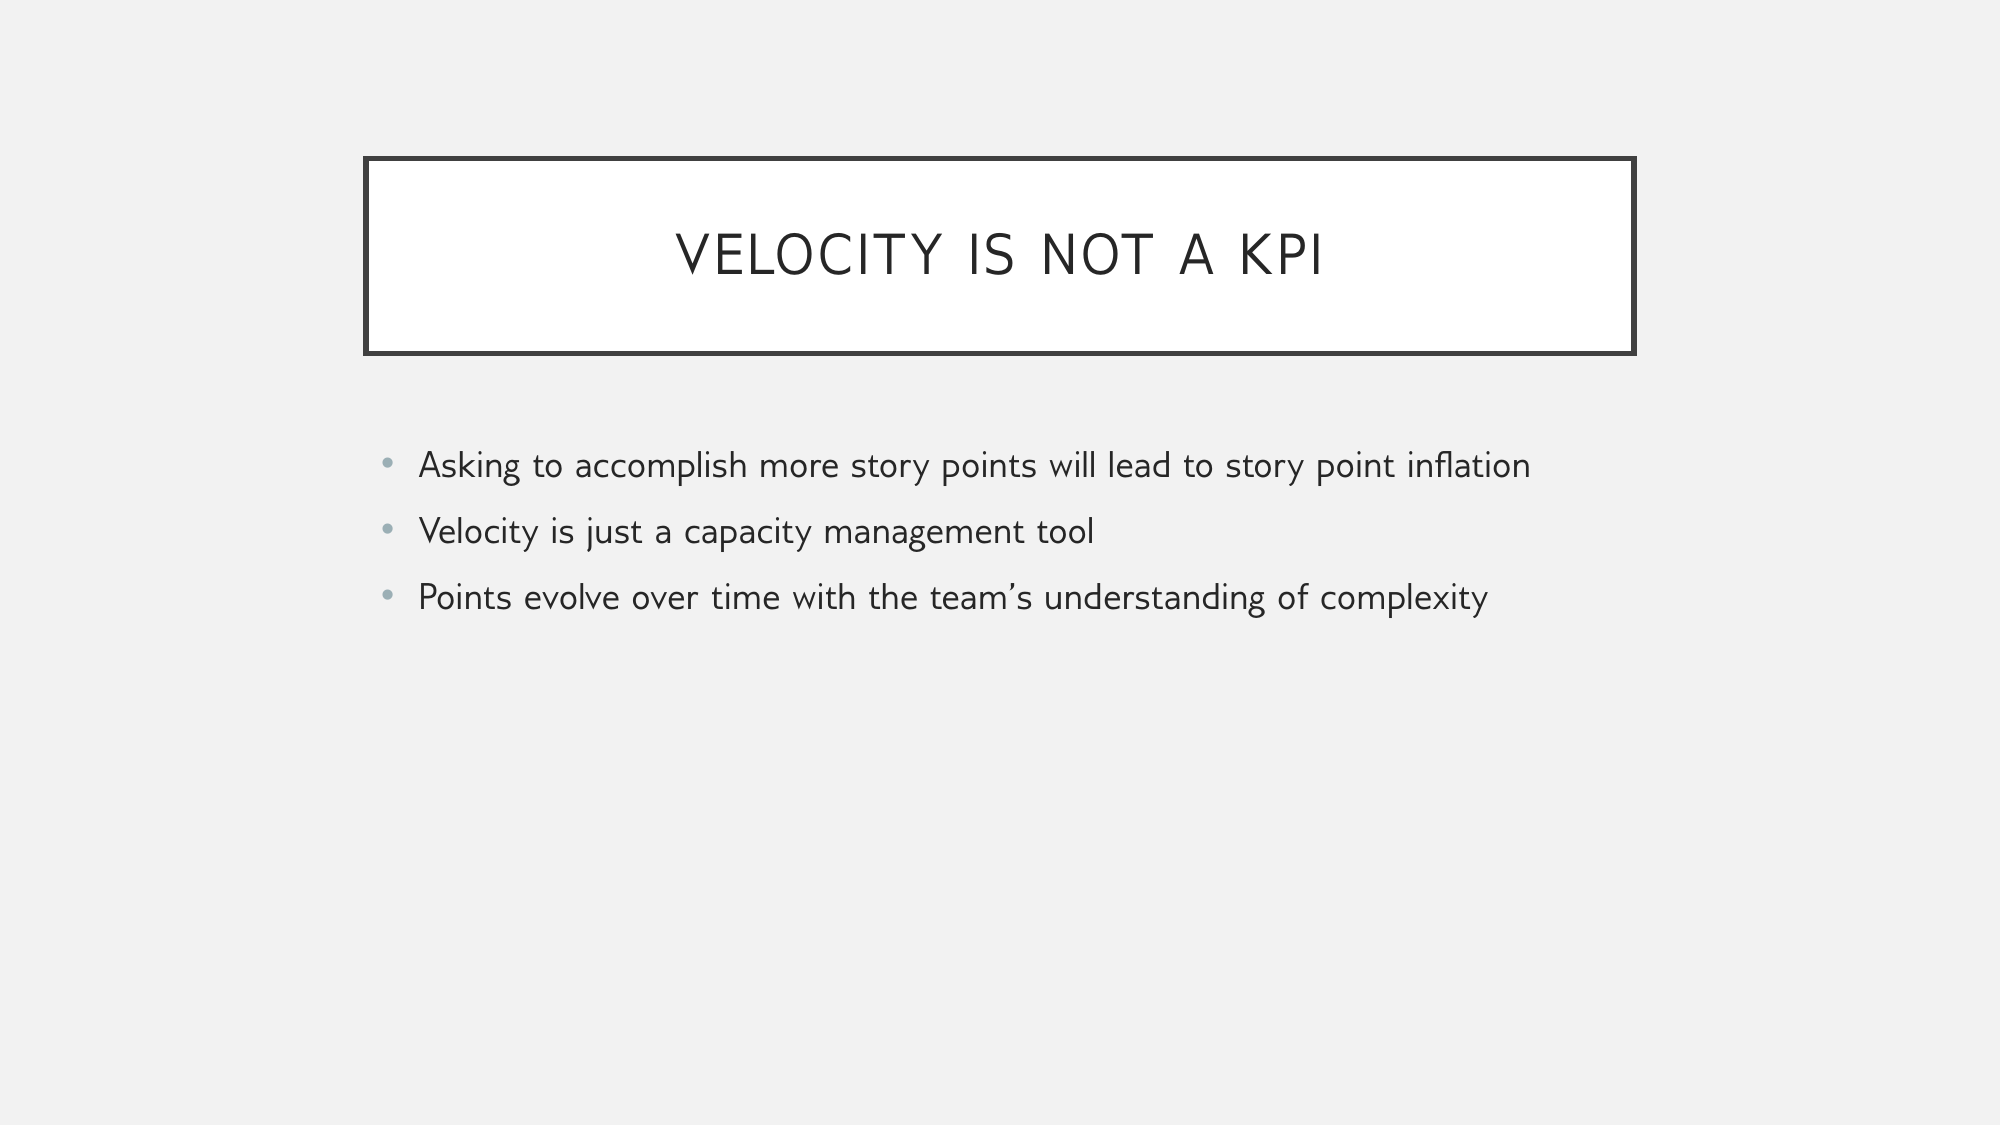

# velocity is not a kpi
Asking to accomplish more story points will lead to story point inflation
Velocity is just a capacity management tool
Points evolve over time with the team’s understanding of complexity